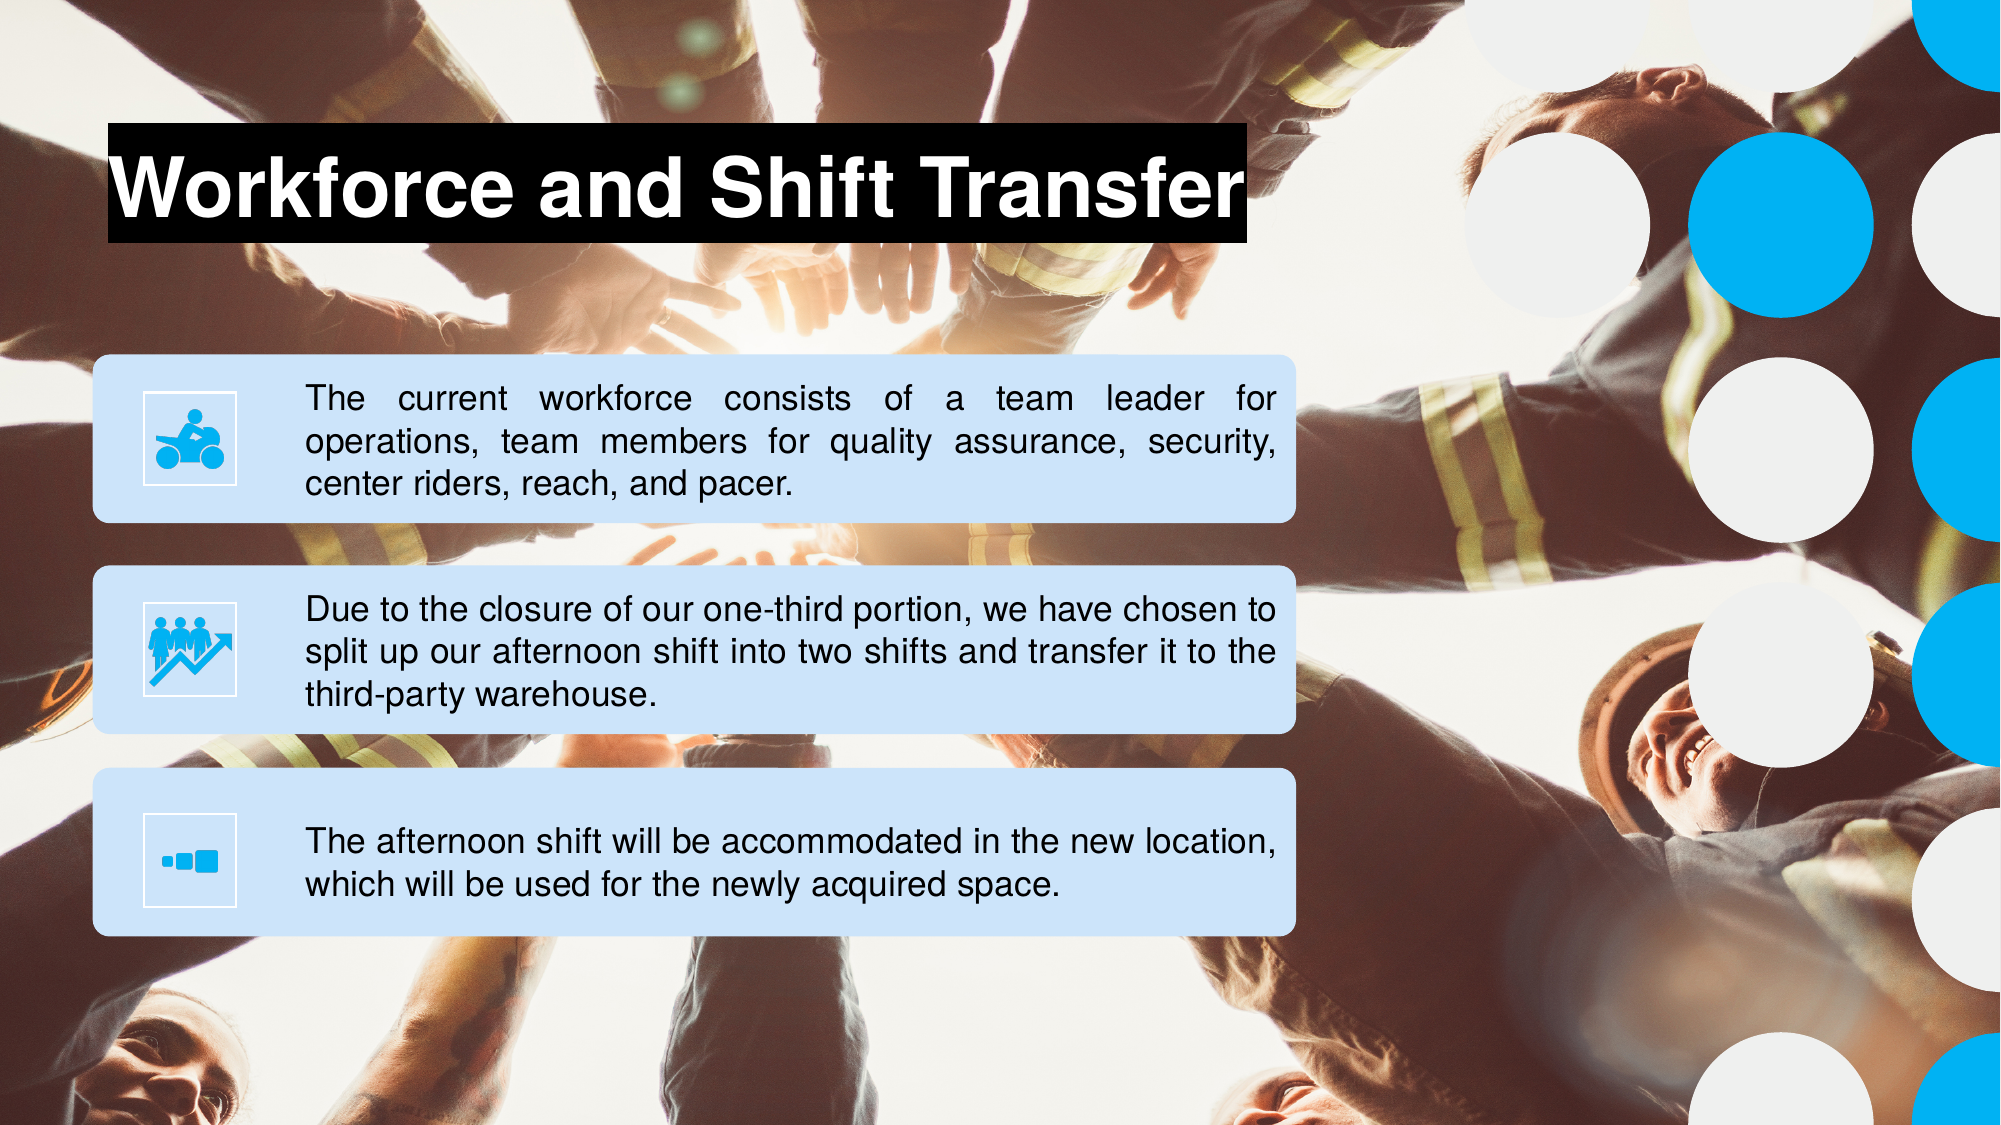

# Workforce and Shift Transfer
The current workforce consists of a team leader for operations, team members for quality assurance, security, center riders, reach, and pacer.
Due to the closure of our one-third portion, we have chosen to split up our afternoon shift into two shifts and transfer it to the third-party warehouse.
The afternoon shift will be accommodated in the new location, which will be used for the newly acquired space.